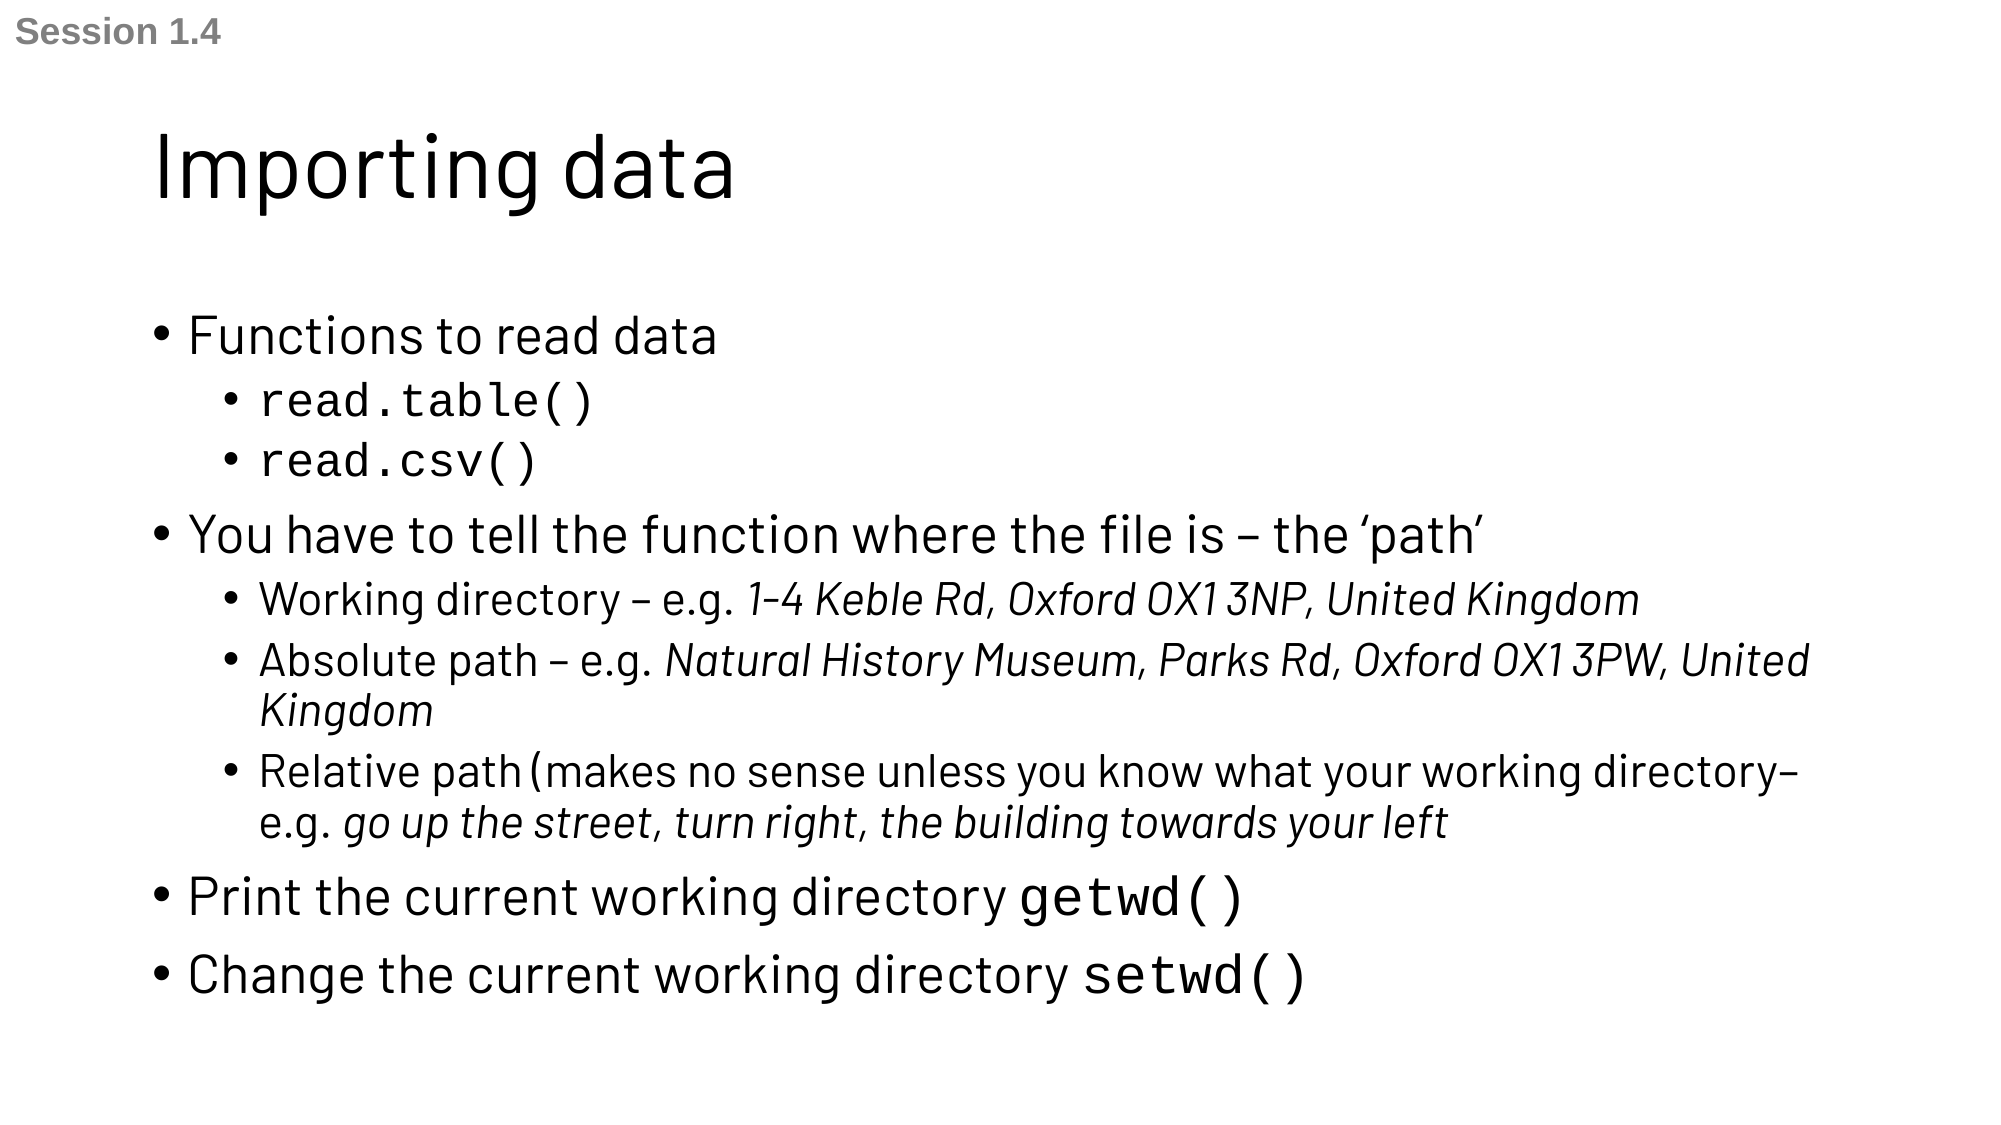

Session 1.4
# Importing data
Functions to read data
read.table()
read.csv()
You have to tell the function where the file is – the ‘path’
Working directory – e.g. 1-4 Keble Rd, Oxford OX1 3NP, United Kingdom
Absolute path – e.g. Natural History Museum, Parks Rd, Oxford OX1 3PW, United Kingdom
Relative path (makes no sense unless you know what your working directory– e.g. go up the street, turn right, the building towards your left
Print the current working directory getwd()
Change the current working directory setwd()